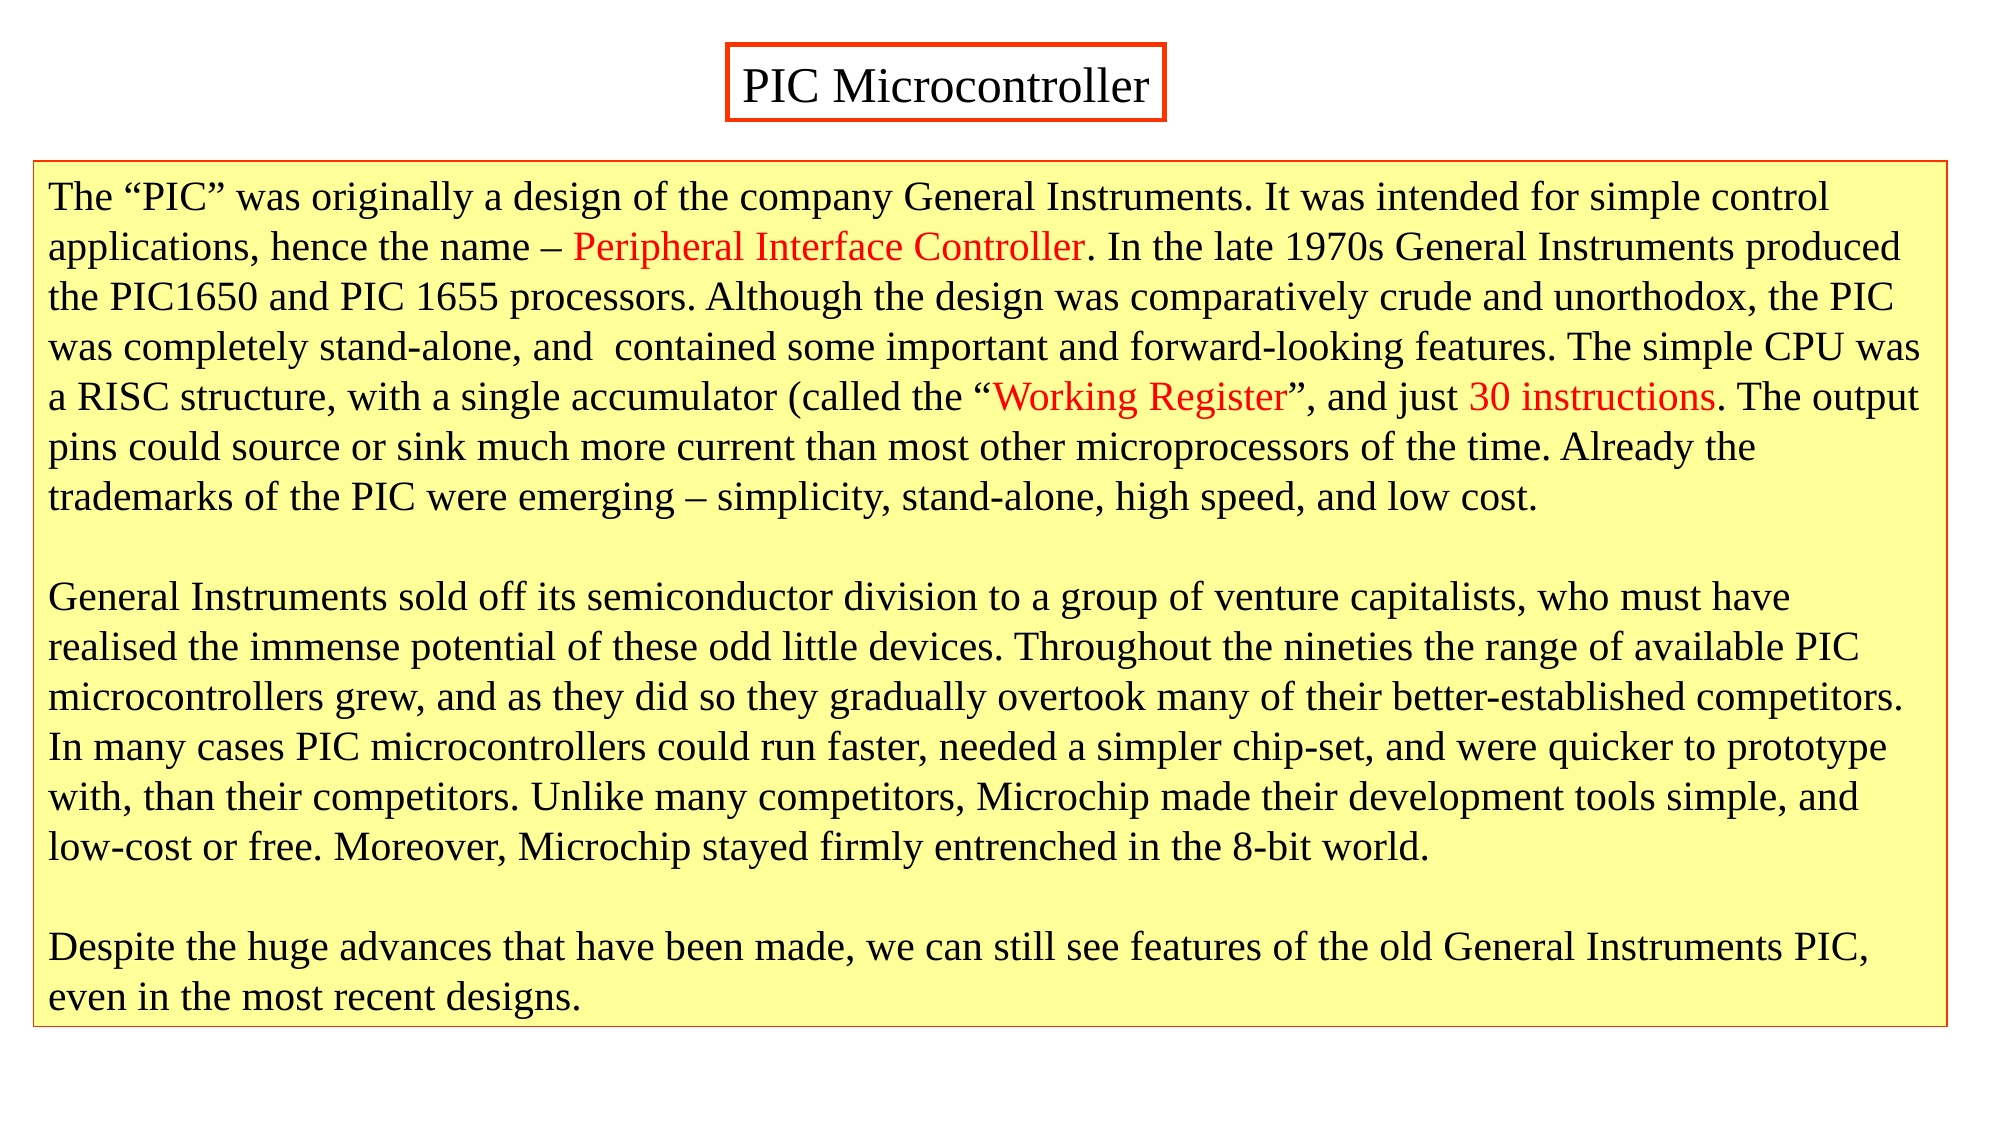

PIC Microcontroller
The “PIC” was originally a design of the company General Instruments. It was intended for simple control applications, hence the name – Peripheral Interface Controller. In the late 1970s General Instruments produced the PIC1650 and PIC 1655 processors. Although the design was comparatively crude and unorthodox, the PIC was completely stand-alone, and  contained some important and forward-looking features. The simple CPU was a RISC structure, with a single accumulator (called the “Working Register”, and just 30 instructions. The output pins could source or sink much more current than most other microprocessors of the time. Already the trademarks of the PIC were emerging – simplicity, stand-alone, high speed, and low cost.

General Instruments sold off its semiconductor division to a group of venture capitalists, who must have realised the immense potential of these odd little devices. Throughout the nineties the range of available PIC microcontrollers grew, and as they did so they gradually overtook many of their better-established competitors. In many cases PIC microcontrollers could run faster, needed a simpler chip-set, and were quicker to prototype with, than their competitors. Unlike many competitors, Microchip made their development tools simple, and low-cost or free. Moreover, Microchip stayed firmly entrenched in the 8-bit world.

Despite the huge advances that have been made, we can still see features of the old General Instruments PIC, even in the most recent designs.